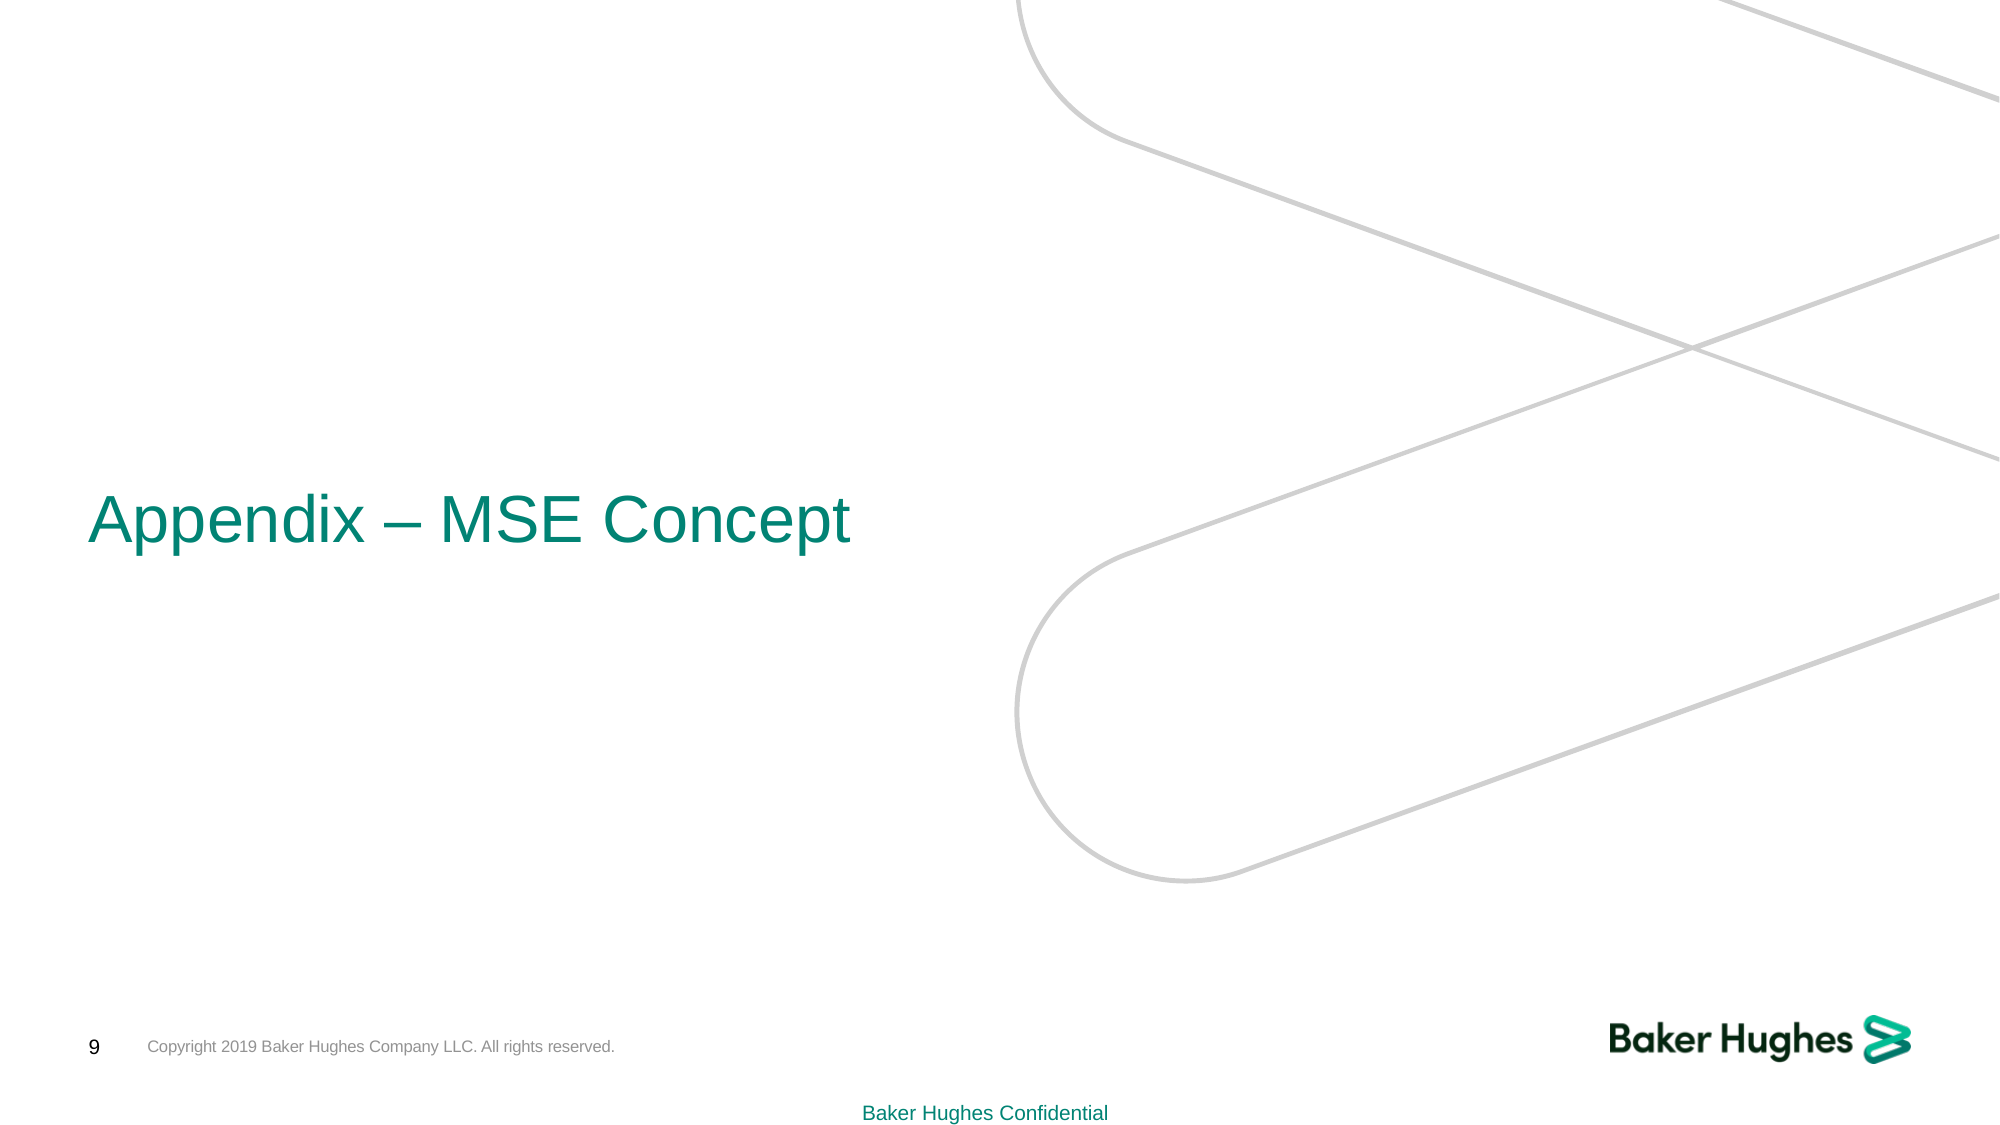

# Appendix – MSE Concept
9
Copyright 2019 Baker Hughes Company LLC. All rights reserved.